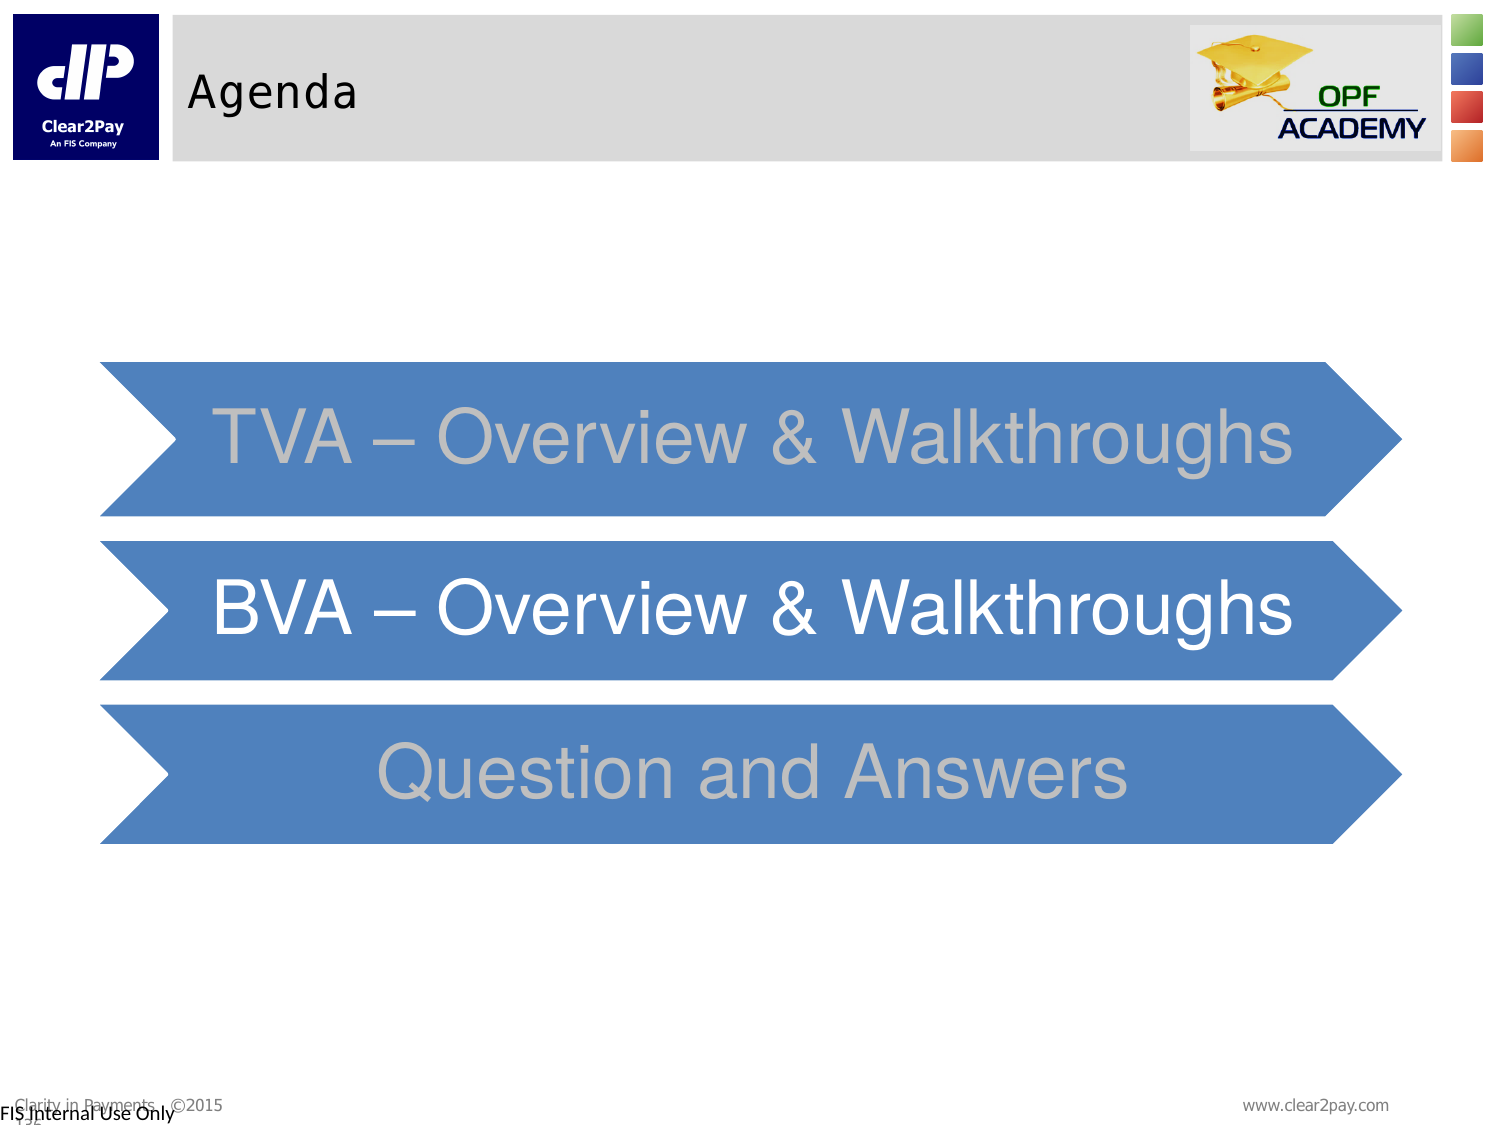

# Agenda
TVA – Overview & Walkthroughs
BVA – Overview & Walkthroughs
Question and Answers